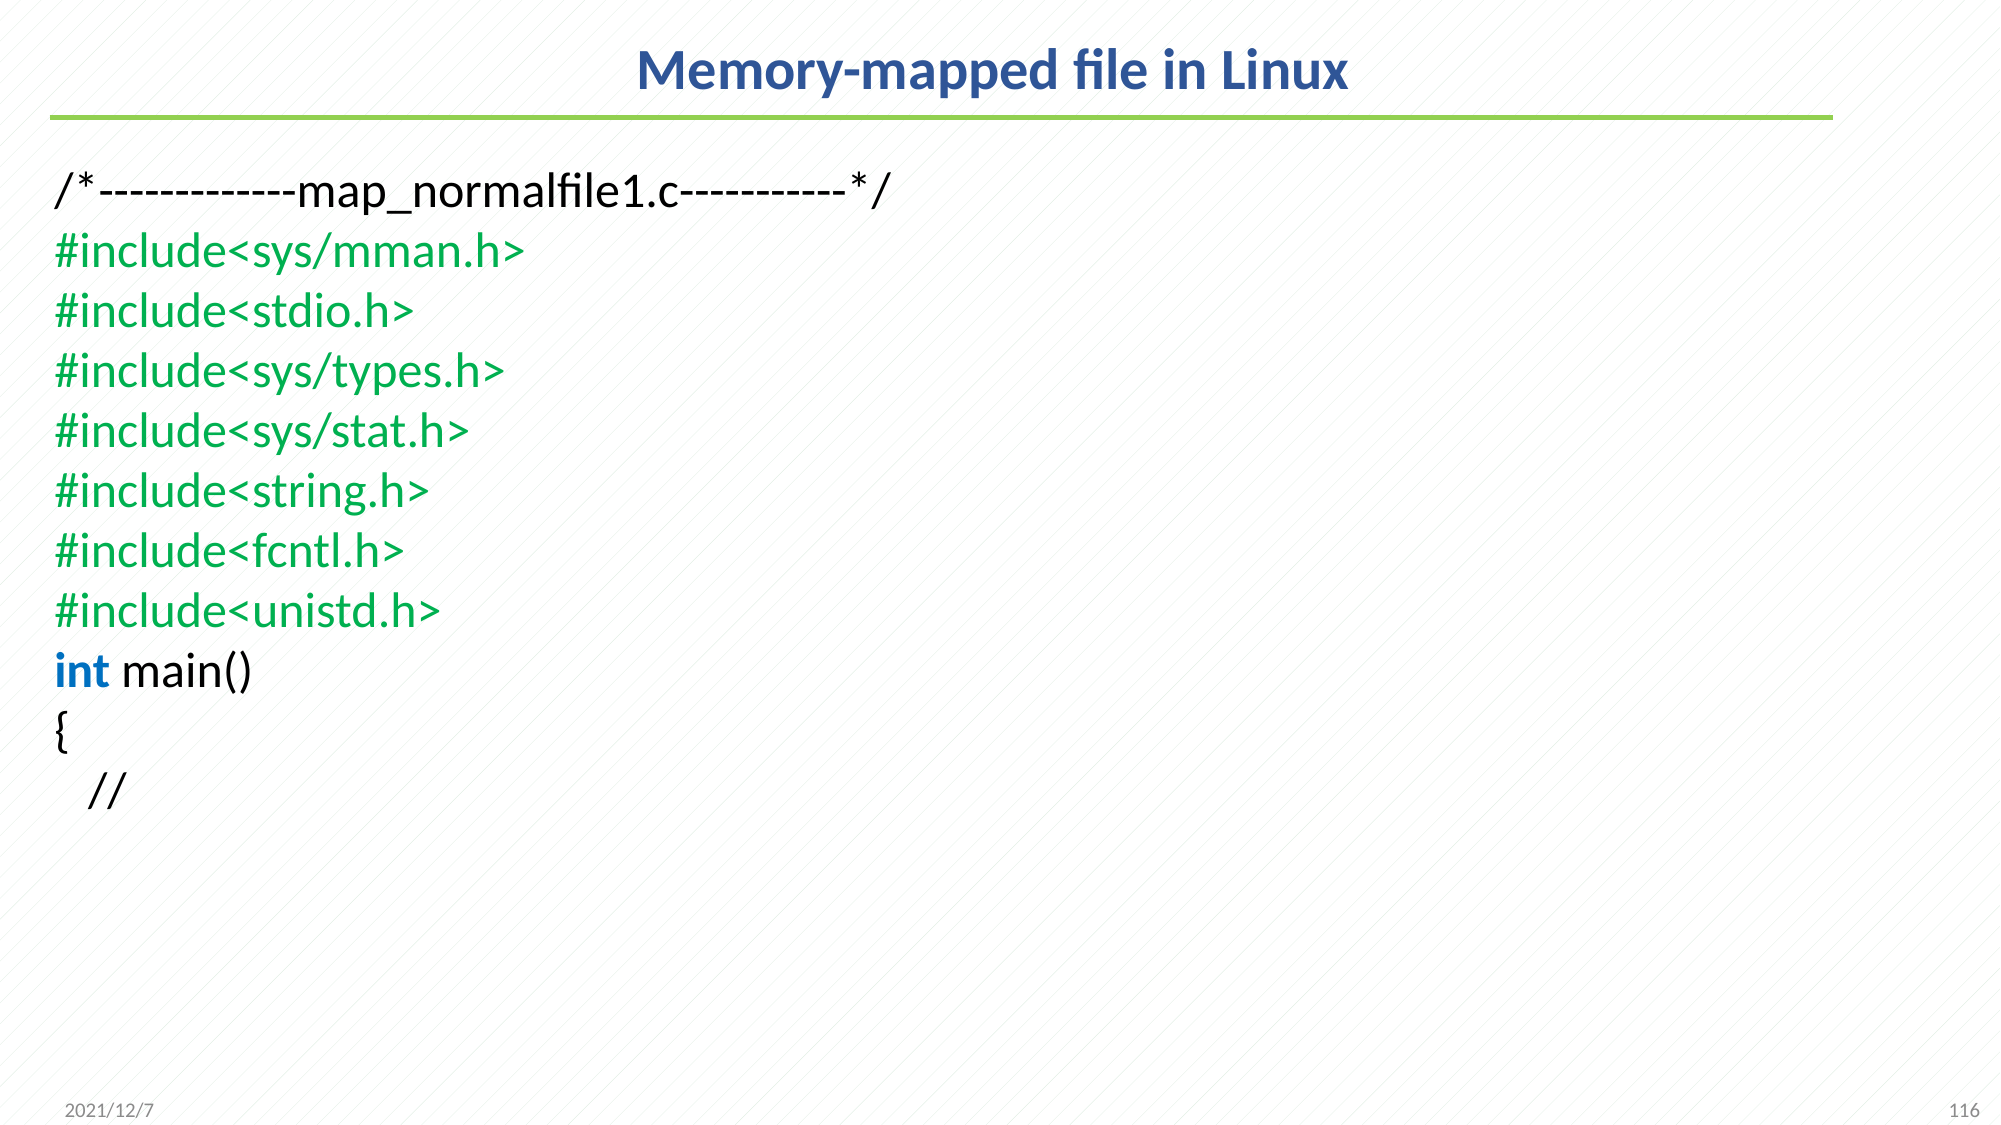

# Memory-mapped file in Linux
/*-------------map_normalfile1.c-----------*/
#include<sys/mman.h>
#include<stdio.h>
#include<sys/types.h>
#include<sys/stat.h>
#include<string.h>
#include<fcntl.h>
#include<unistd.h>
int main()
{
   //
116
2021/12/7